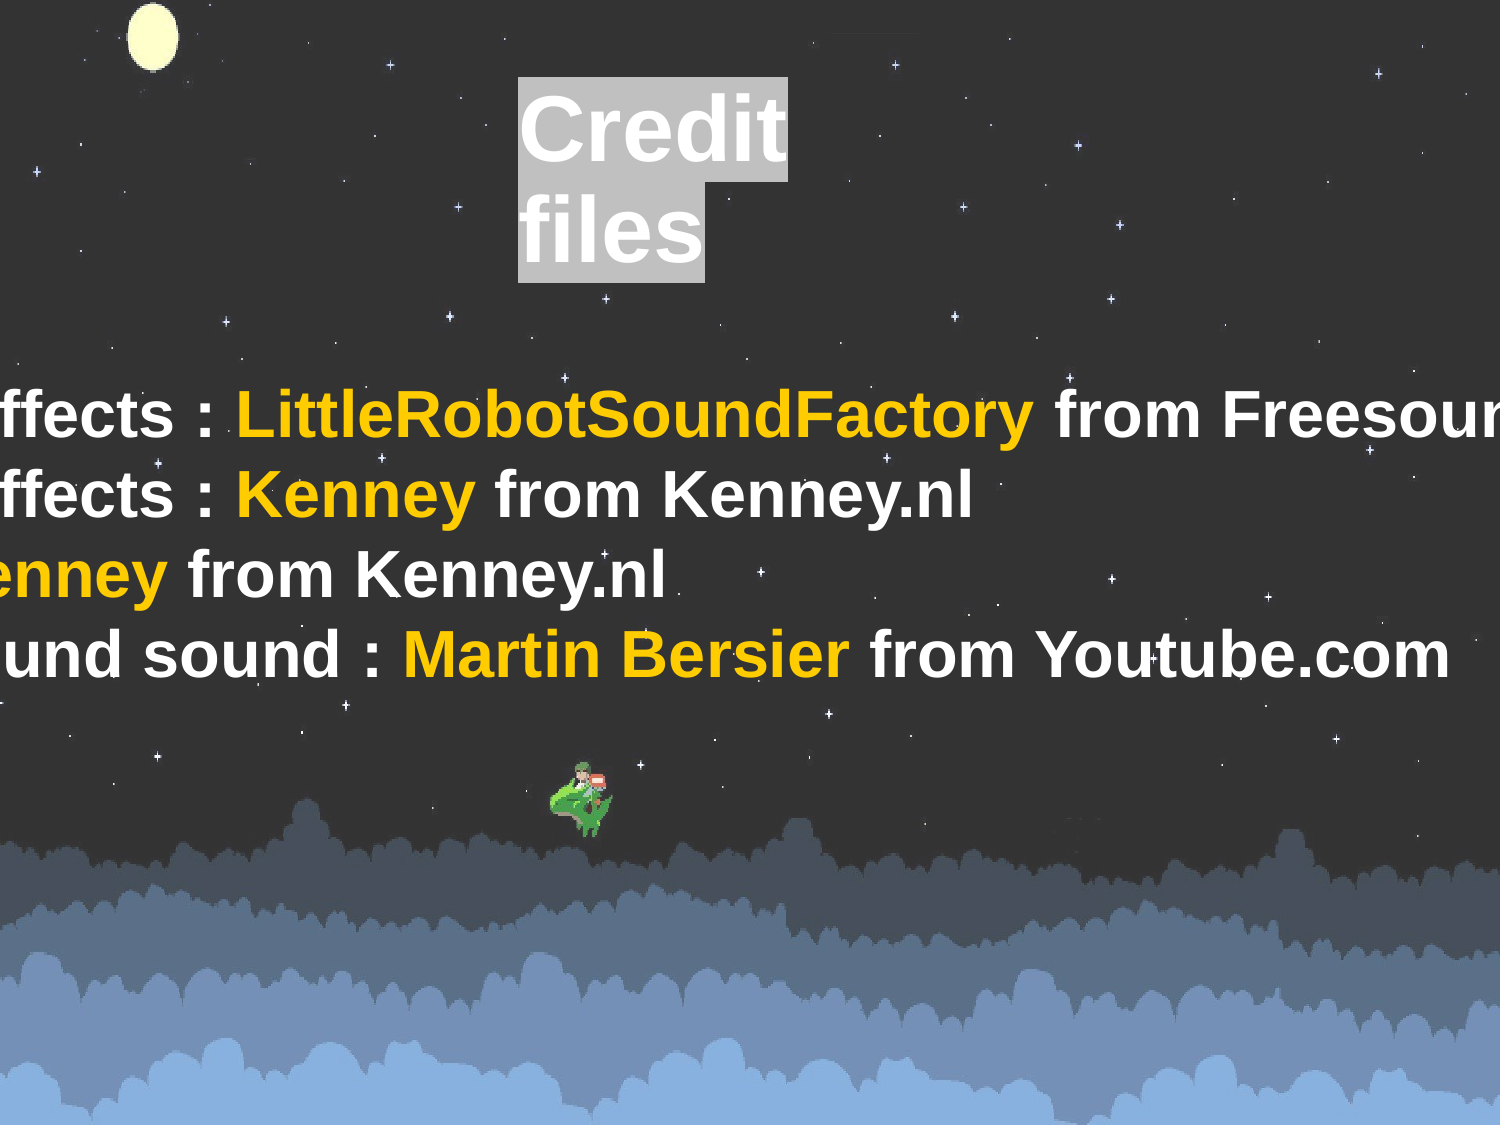

# Credit files
Sound effects : LittleRobotSoundFactory from Freesound.org
Sound effects : Kenney from Kenney.nl
Arts : Kenney from Kenney.nl
Background sound : Martin Bersier from Youtube.com